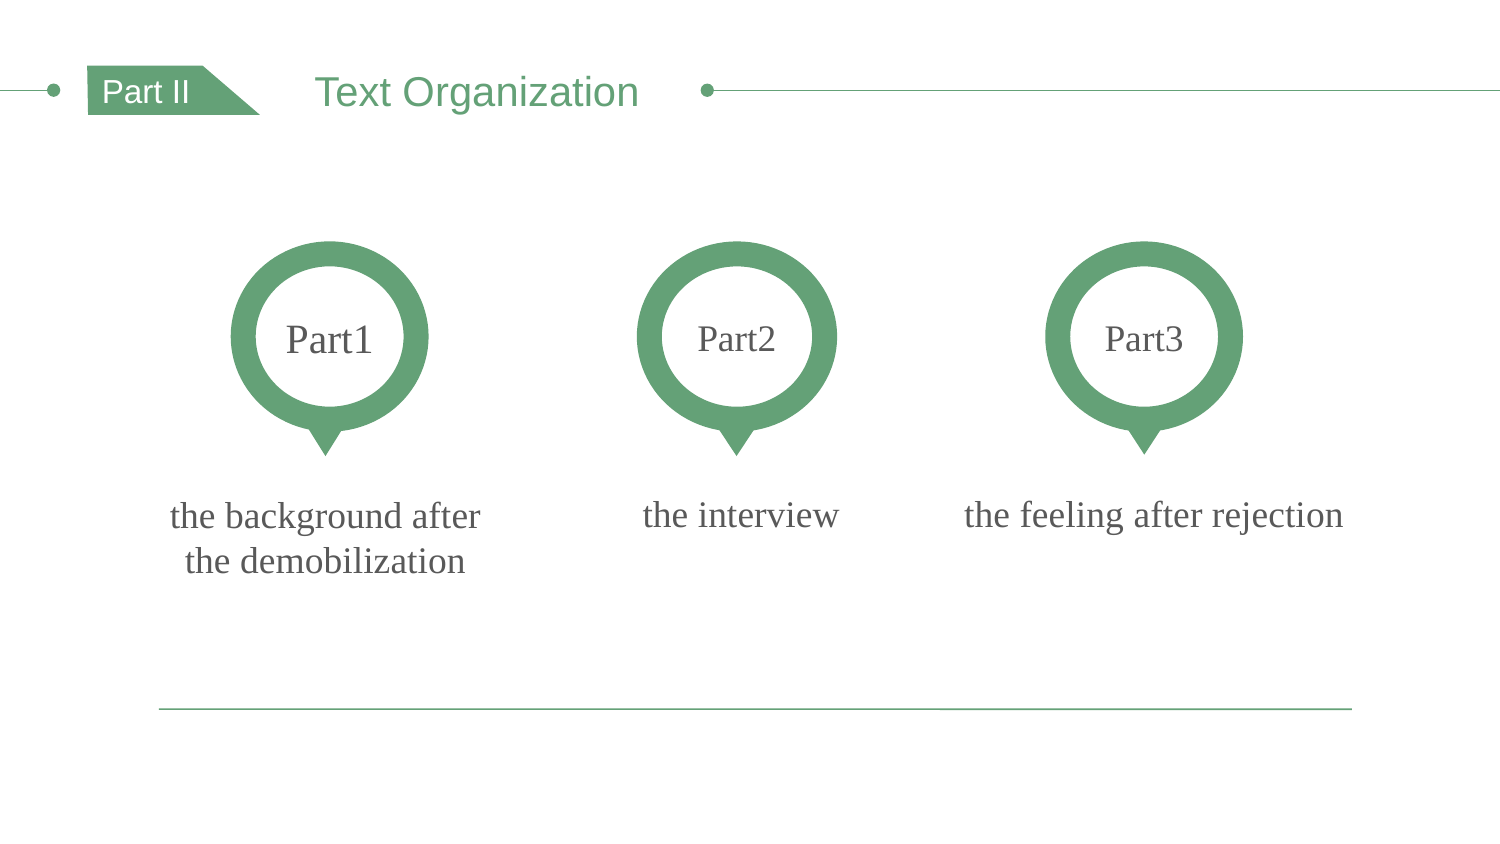

Text Organization

Part II

Part1

Part2

Part3

the feeling after rejection
 the interview
the background after the demobilization